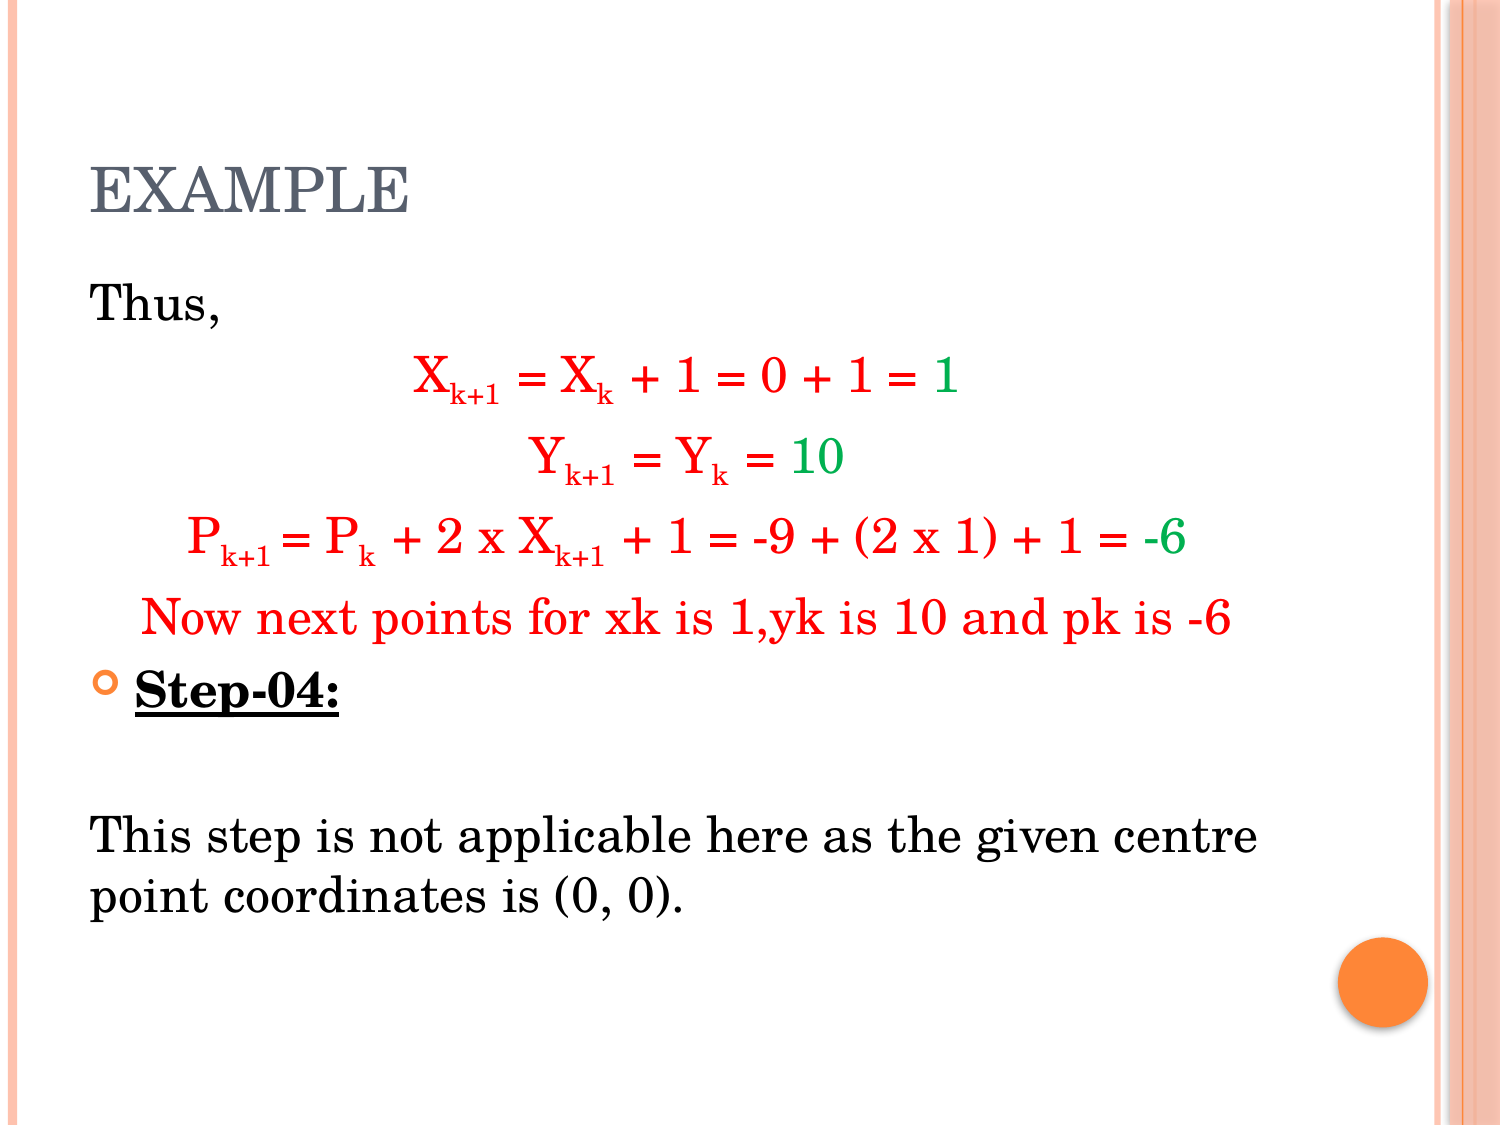

# example
Thus,
Xk+1 = Xk + 1 = 0 + 1 = 1
Yk+1 = Yk = 10
Pk+1 = Pk + 2 x Xk+1 + 1 = -9 + (2 x 1) + 1 = -6
Now next points for xk is 1,yk is 10 and pk is -6
Step-04:

This step is not applicable here as the given centre point coordinates is (0, 0).